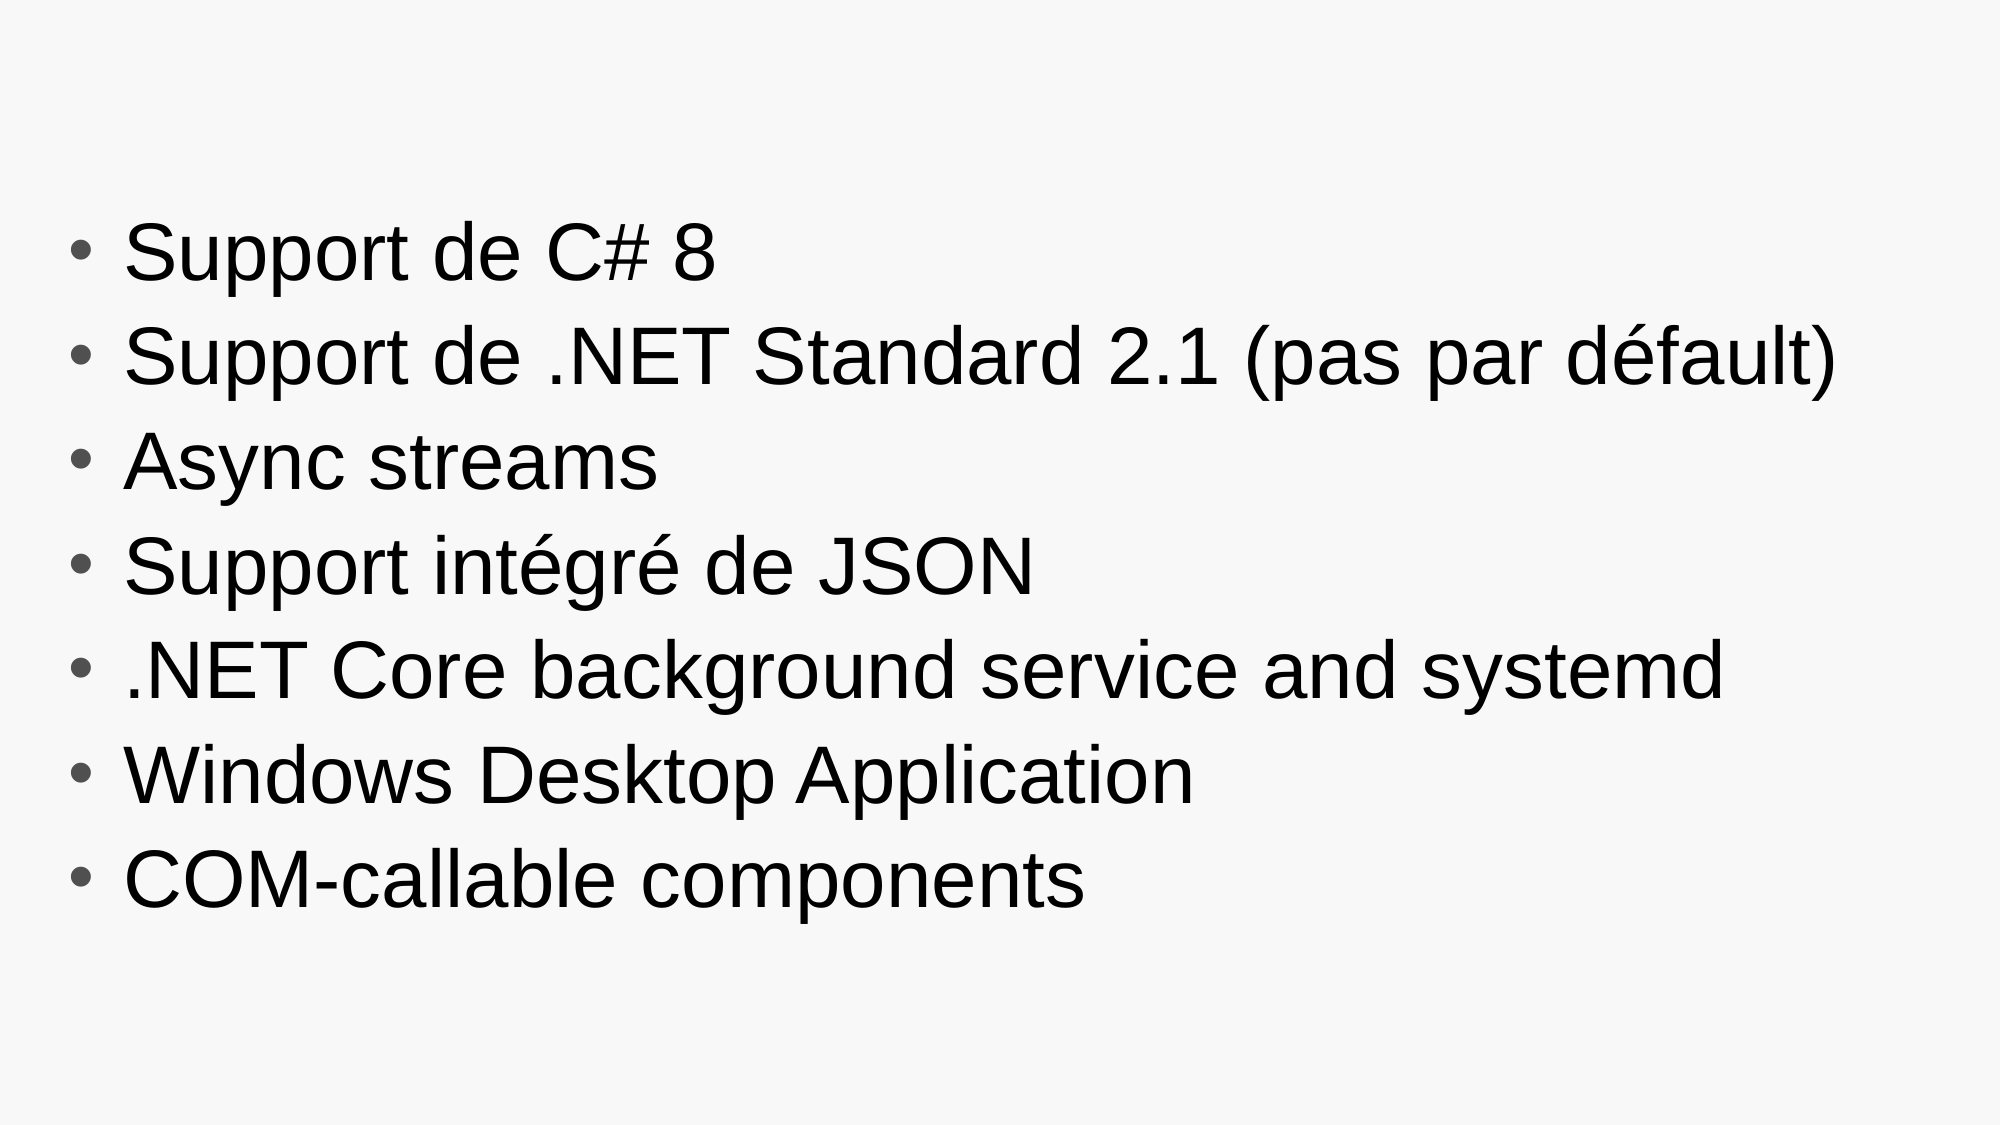

#
Support de C# 8
Support de .NET Standard 2.1 (pas par défault)
Async streams
Support intégré de JSON
.NET Core background service and systemd
Windows Desktop Application
COM-callable components